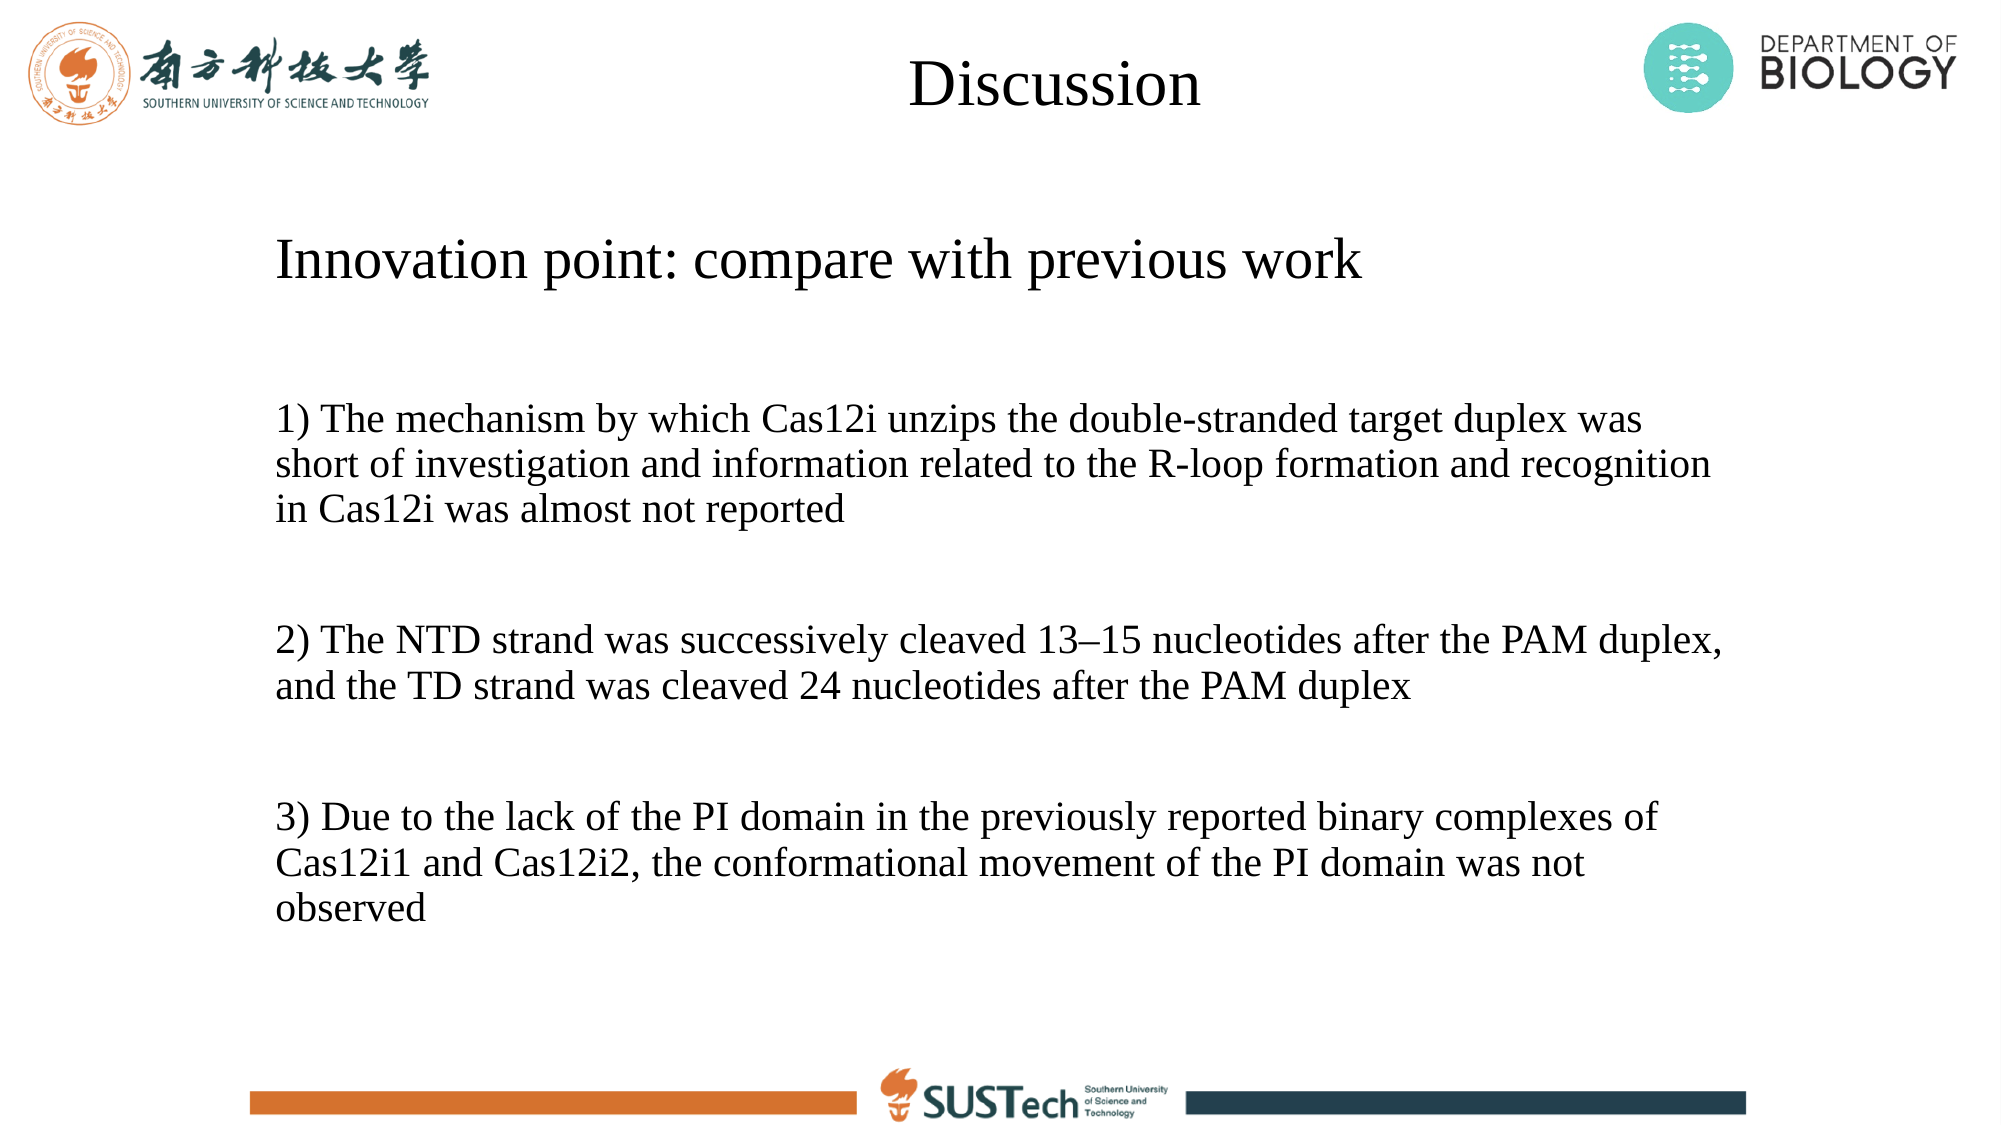

Discussion
Innovation point: compare with previous work

1) The mechanism by which Cas12i unzips the double-stranded target duplex was short of investigation and information related to the R-loop formation and recognition in Cas12i was almost not reported

2) The NTD strand was successively cleaved 13–15 nucleotides after the PAM duplex, and the TD strand was cleaved 24 nucleotides after the PAM duplex

3) Due to the lack of the PI domain in the previously reported binary complexes of Cas12i1 and Cas12i2, the conformational movement of the PI domain was not observed